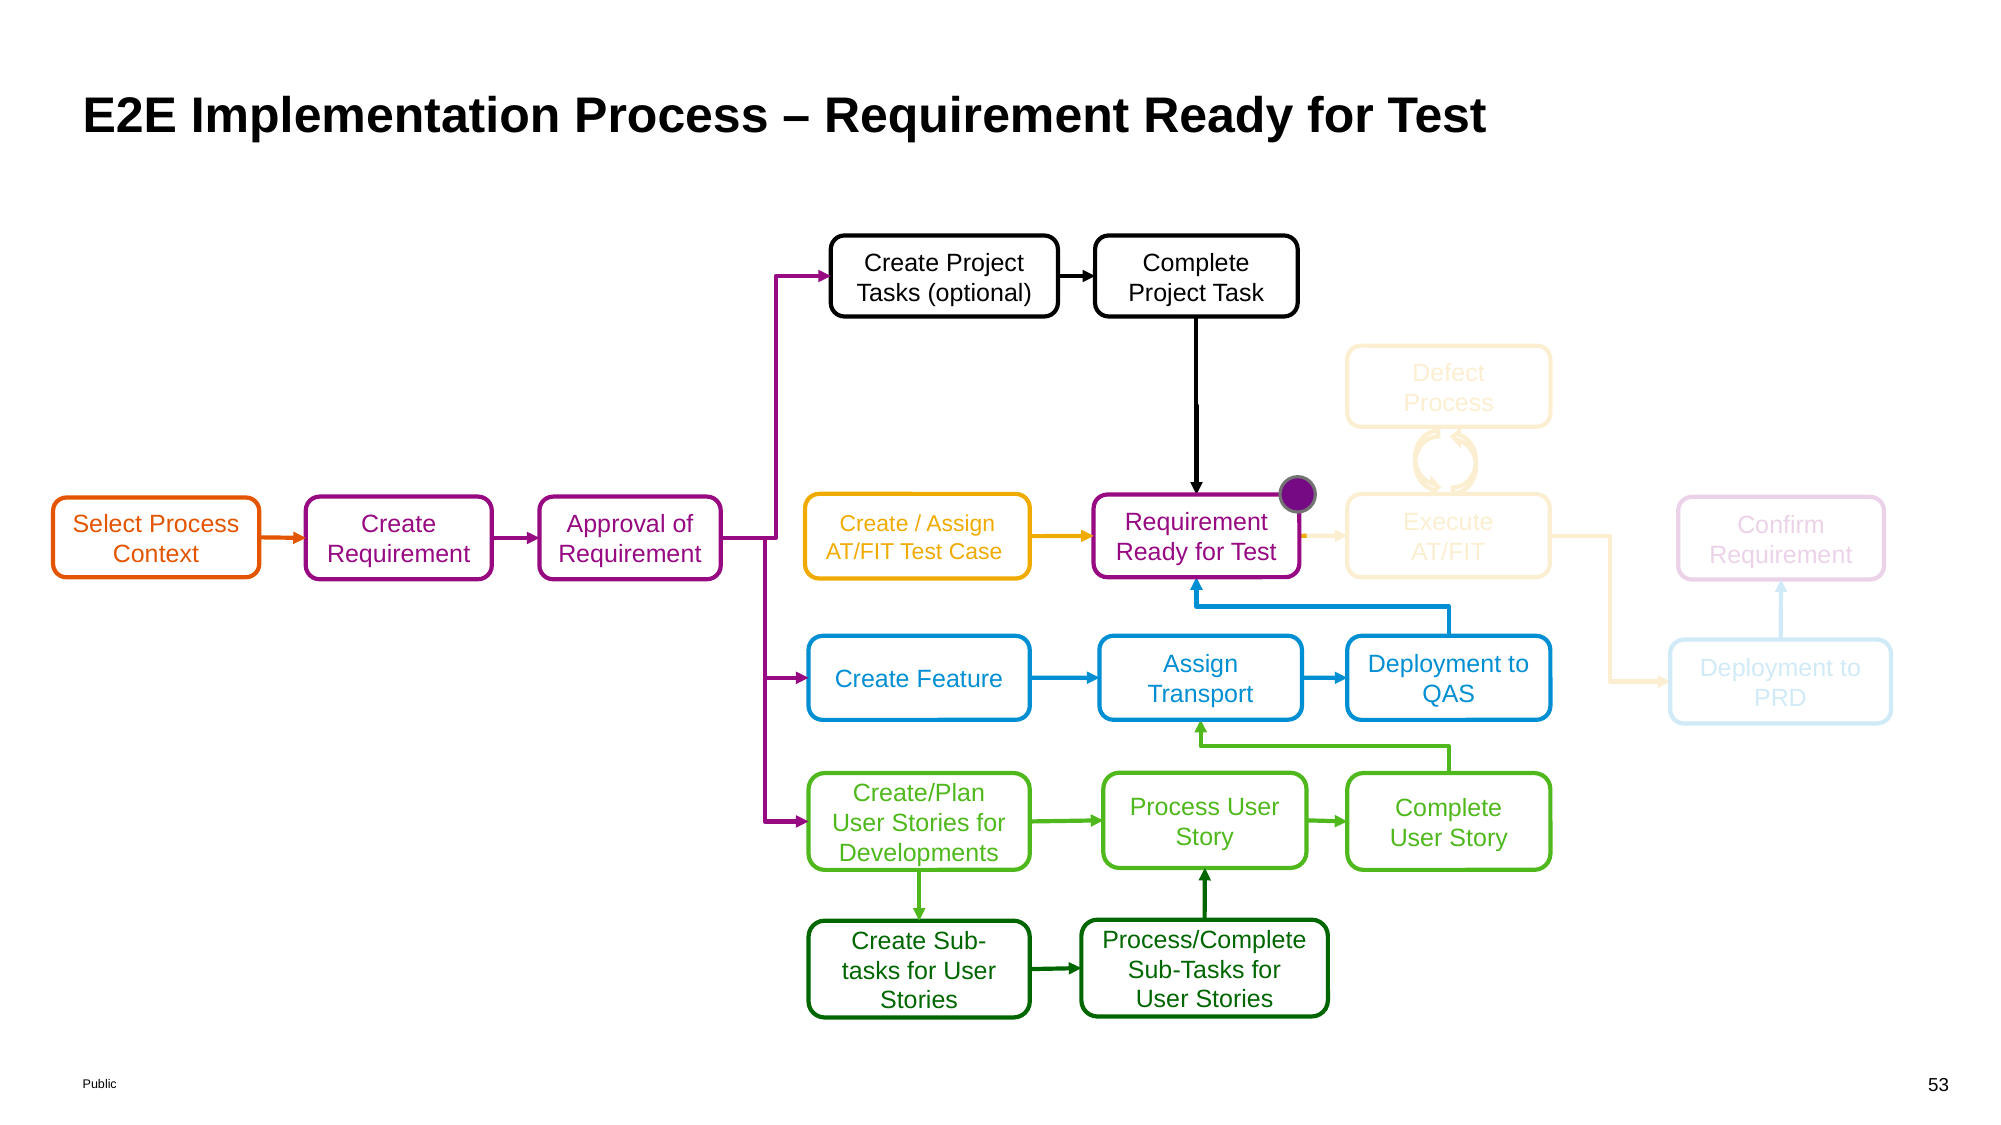

# E2E Implementation Process – Requirement Ready for Test
Create Project
Tasks (optional)
Complete Project Task

Defect Process

Create / Assign AT/FIT Test Case
Execute AT/FIT
Requirement Ready for Test
Create Requirement
Approval of Requirement
Confirm Requirement
Select Process Context

Assign Transport
Create Feature
Deployment to QAS
Deployment to PRD
Process User Story
Create/Plan User Stories for Developments
Complete User Story
Process/Complete Sub-Tasks for User Stories
Create Sub-tasks for User Stories